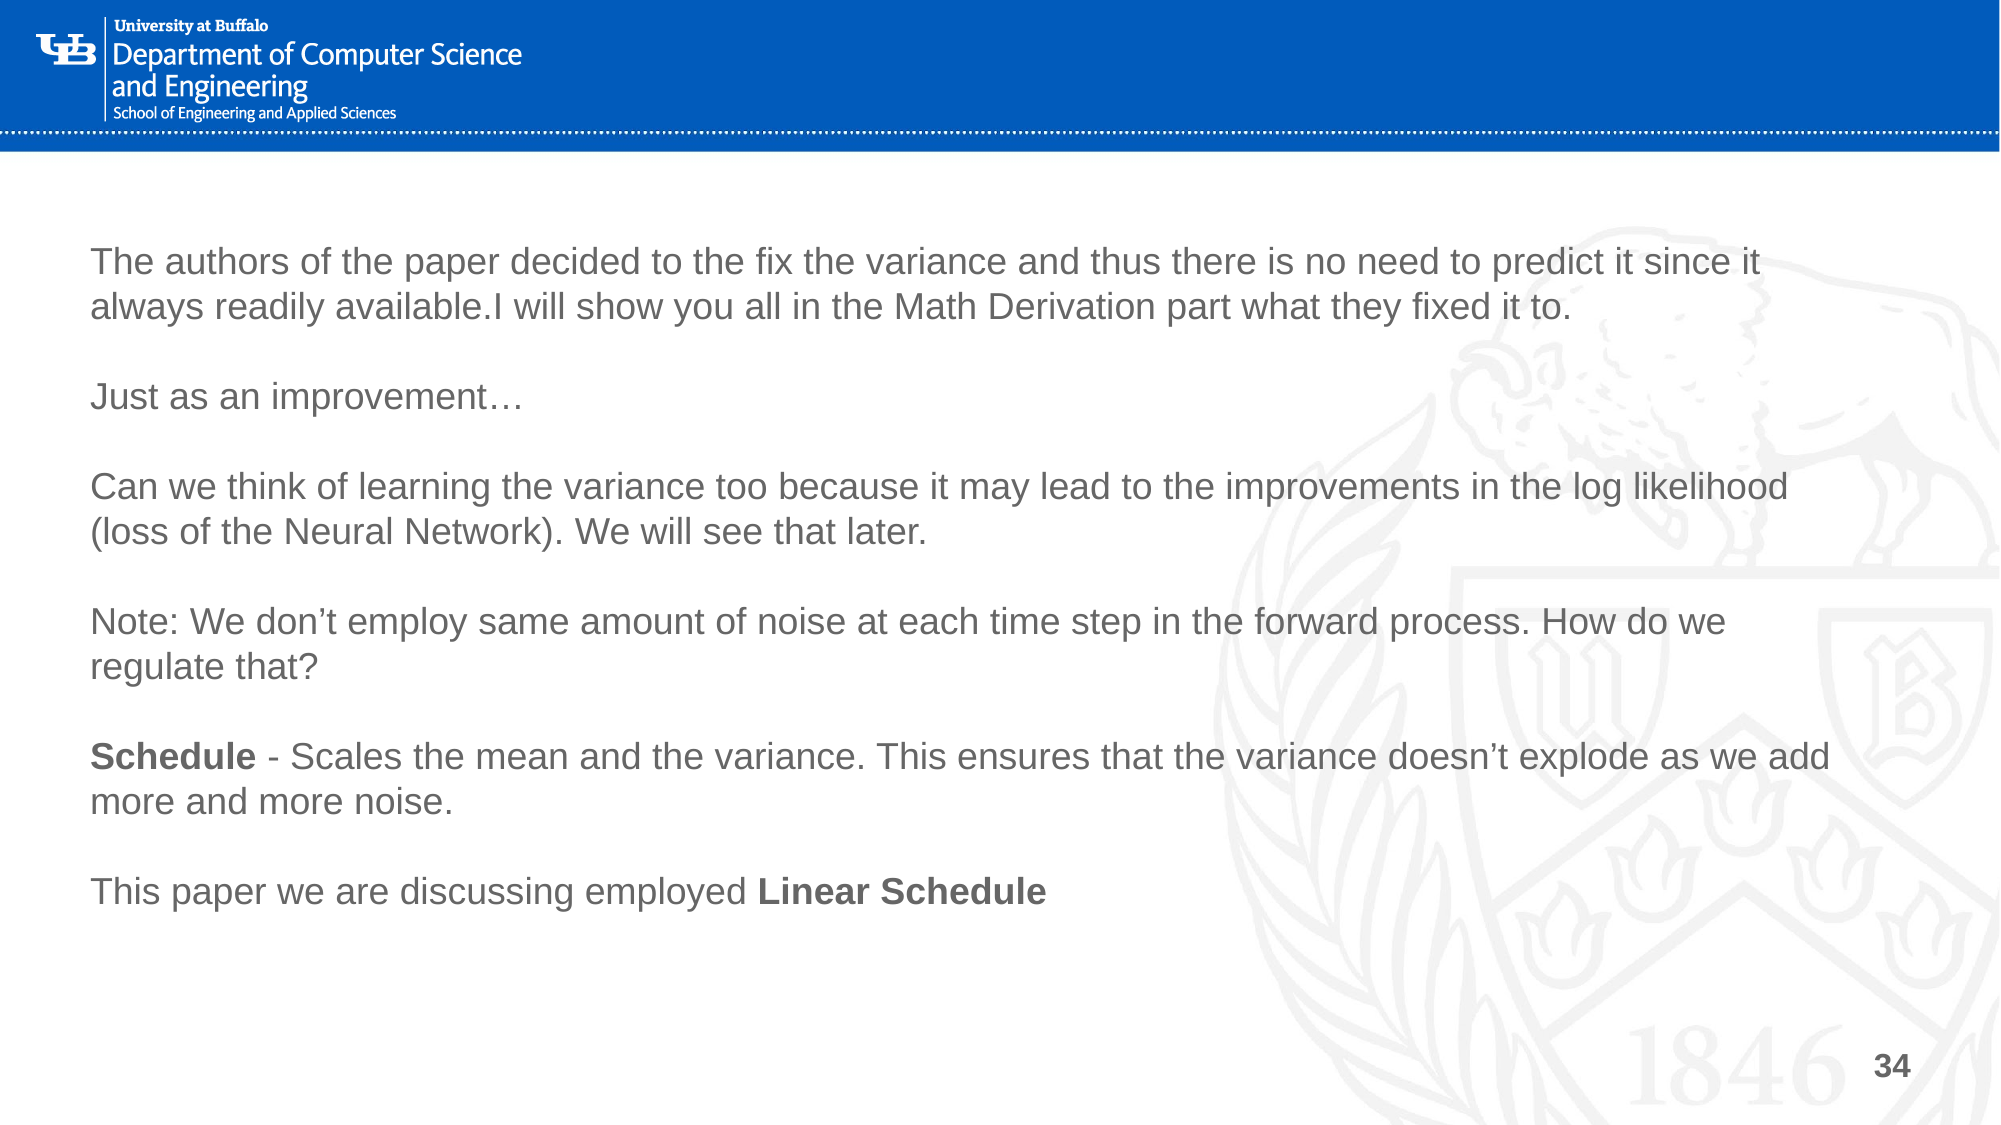

The authors of the paper decided to the fix the variance and thus there is no need to predict it since it always readily available.I will show you all in the Math Derivation part what they fixed it to.

Just as an improvement…

Can we think of learning the variance too because it may lead to the improvements in the log likelihood (loss of the Neural Network). We will see that later.

Note: We don’t employ same amount of noise at each time step in the forward process. How do we regulate that?

Schedule - Scales the mean and the variance. This ensures that the variance doesn’t explode as we add more and more noise.

This paper we are discussing employed Linear Schedule